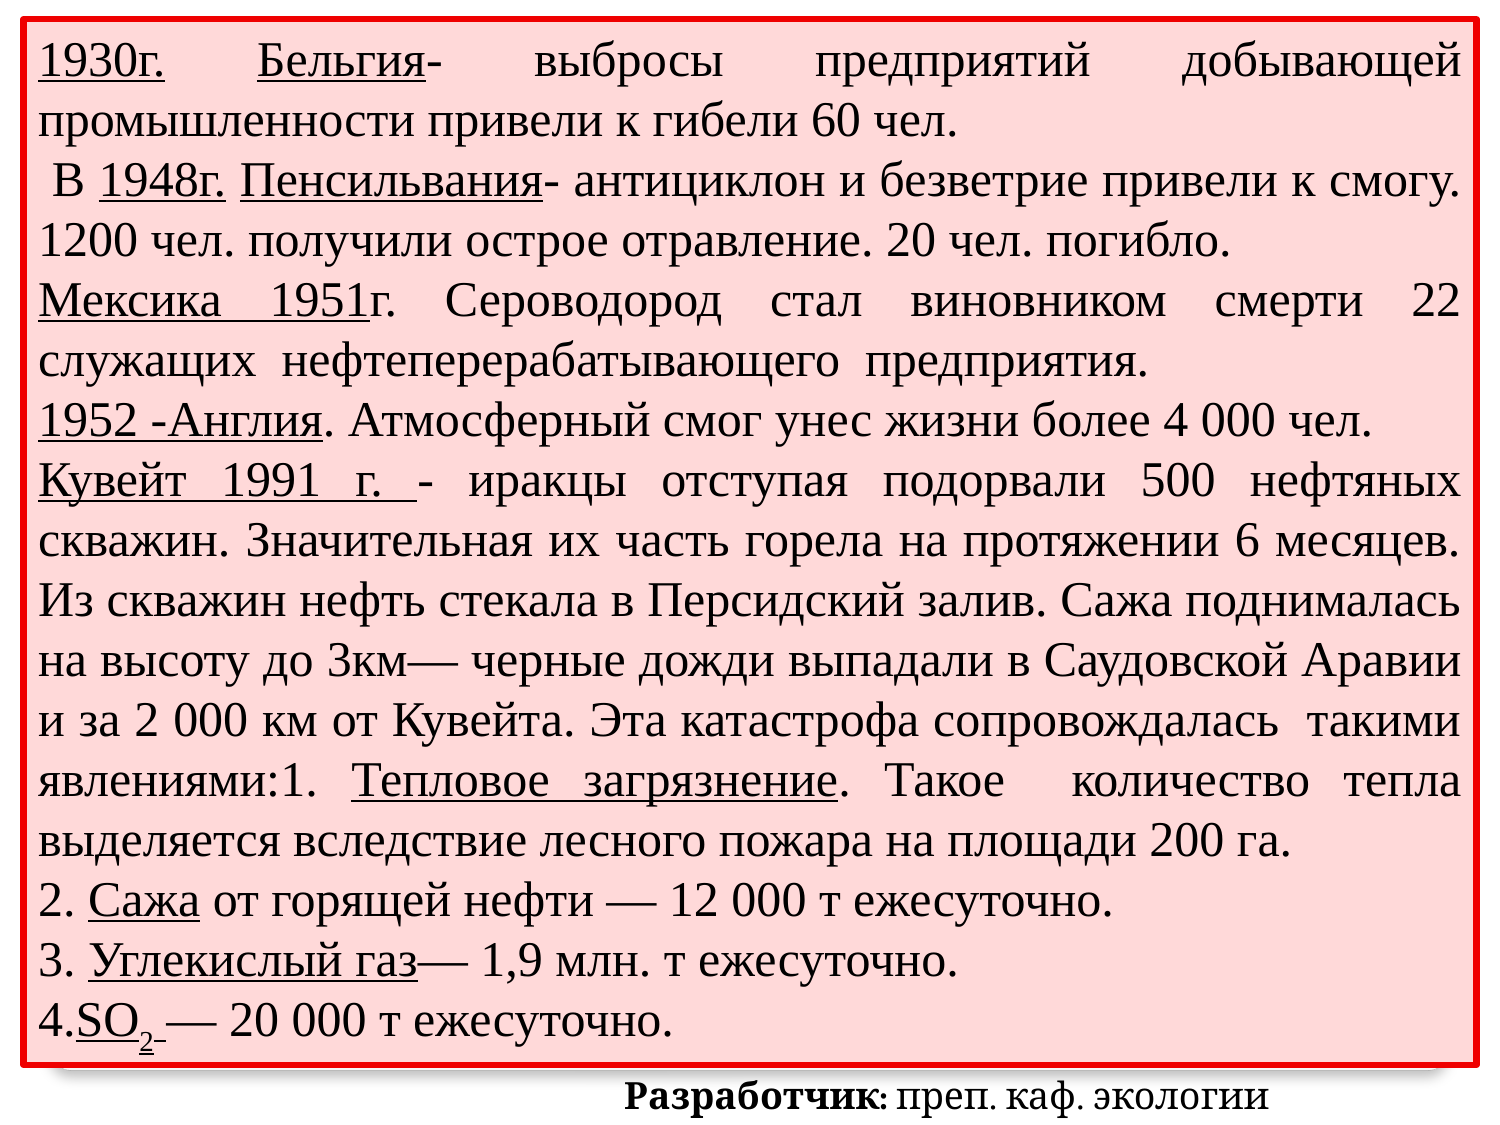

1930г. Бельгия- выбросы предприятий добывающей промышленности привели к гибели 60 чел.
 В 1948г. Пенсильвания- антициклон и безветрие привели к смогу. 1200 чел. получили острое отравление. 20 чел. погибло.
Мексика 1951г. Сероводород стал виновником смерти 22 служащих  нефтеперерабатывающего  предприятия.
1952 -Англия. Атмосферный смог унес жизни более 4 000 чел.
Кувейт 1991 г. - иракцы отступая подорвали 500 нефтяных скважин. Значительная их часть горела на протяжении 6 месяцев. Из скважин нефть стекала в Персидский залив. Сажа поднималась на высоту до 3км— черные дожди выпадали в Саудовской Аравии и за 2 000 км от Кувейта. Эта катастрофа сопровождалась  такими явлениями:1. Тепловое загрязнение. Такое  количество тепла выделяется вследствие лесного пожара на площади 200 га.
2. Сажа от горящей нефти — 12 000 т ежесуточно.
3. Углекислый газ— 1,9 млн. т ежесуточно.
4.SO2 — 20 000 т ежесуточно.
Разработчик: преп. каф. экологии  Кирвель П.И.